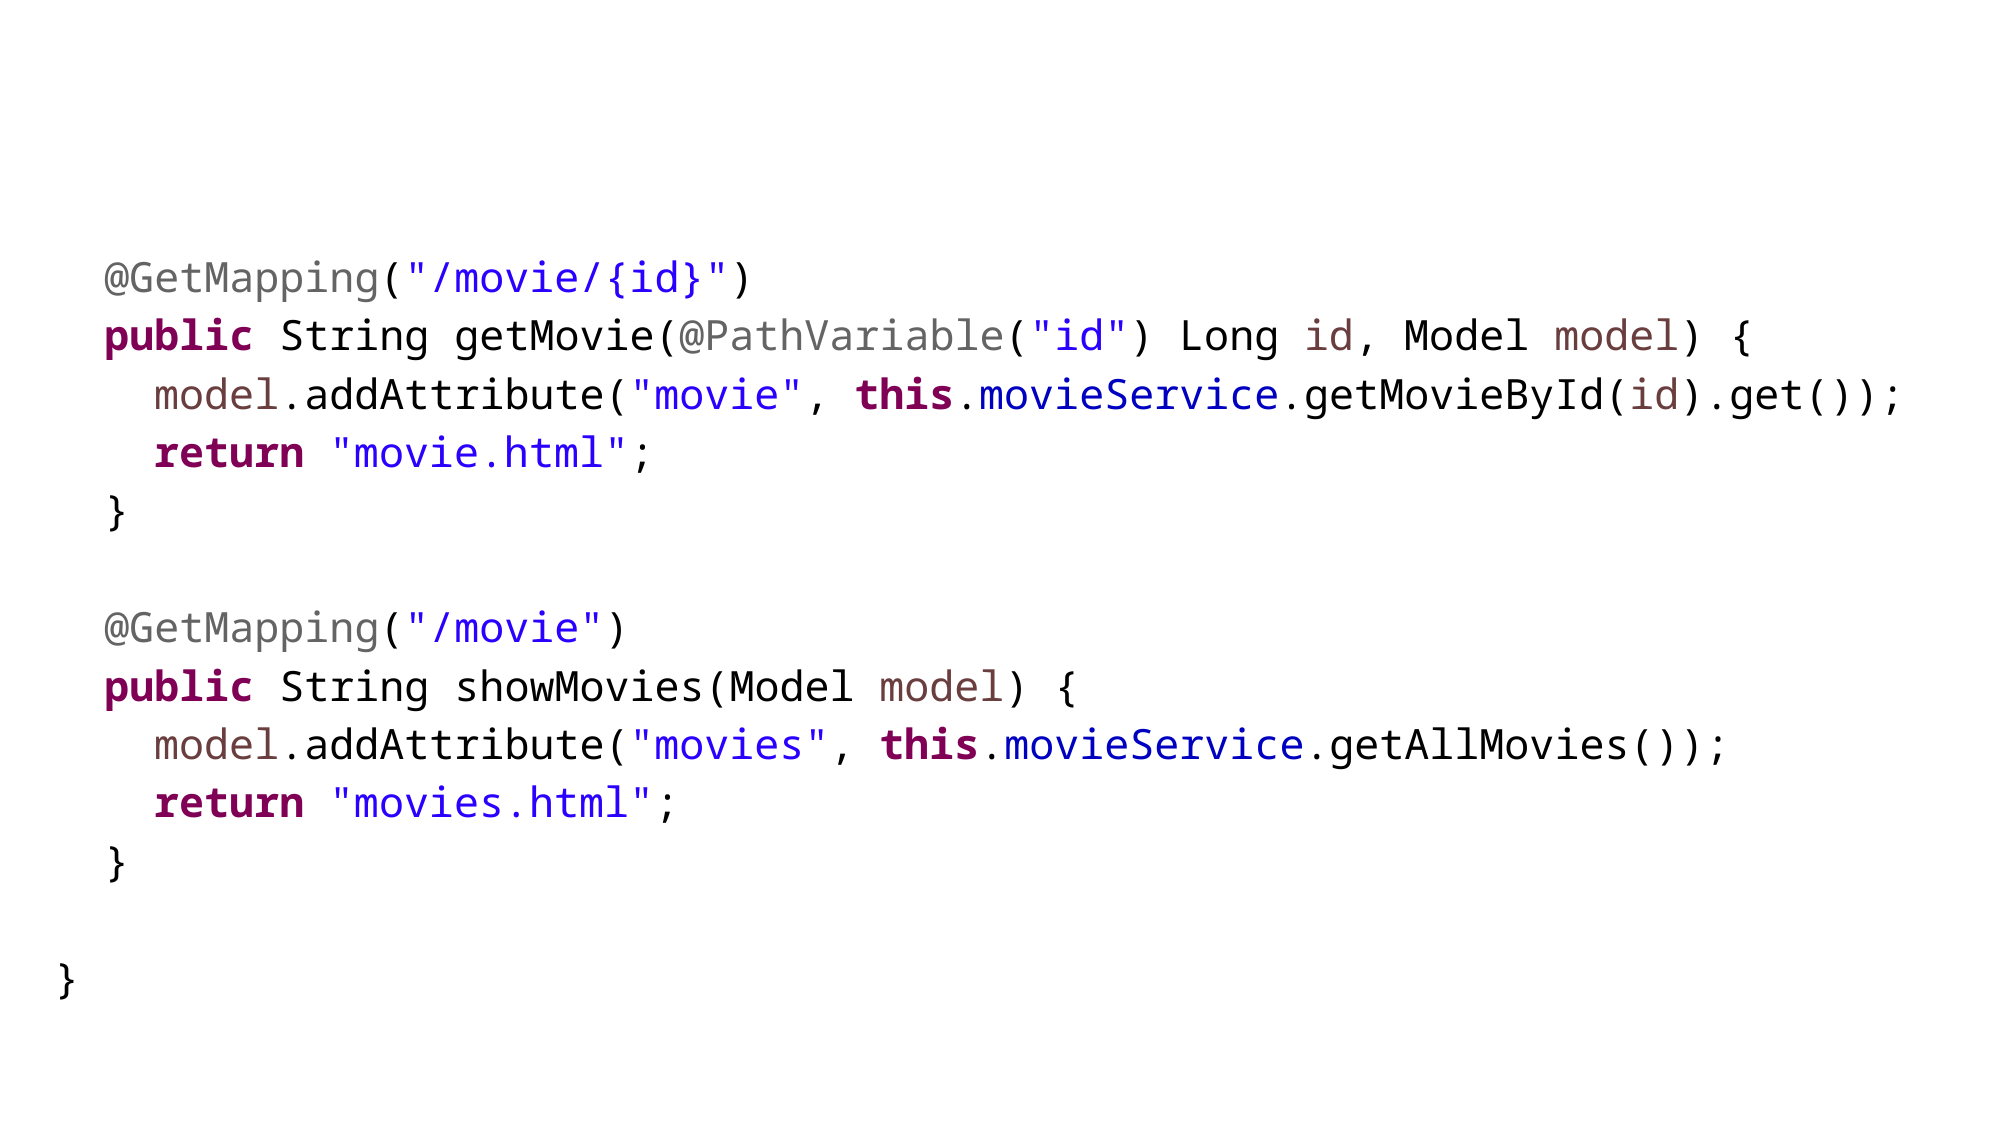

#
  @GetMapping("/movie/{id}")
  public String getMovie(@PathVariable("id") Long id, Model model) {
    model.addAttribute("movie", this.movieService.getMovieById(id).get());
    return "movie.html";
  }

  @GetMapping("/movie")
  public String showMovies(Model model) {
    model.addAttribute("movies", this.movieService.getAllMovies());
    return "movies.html";
  }

}